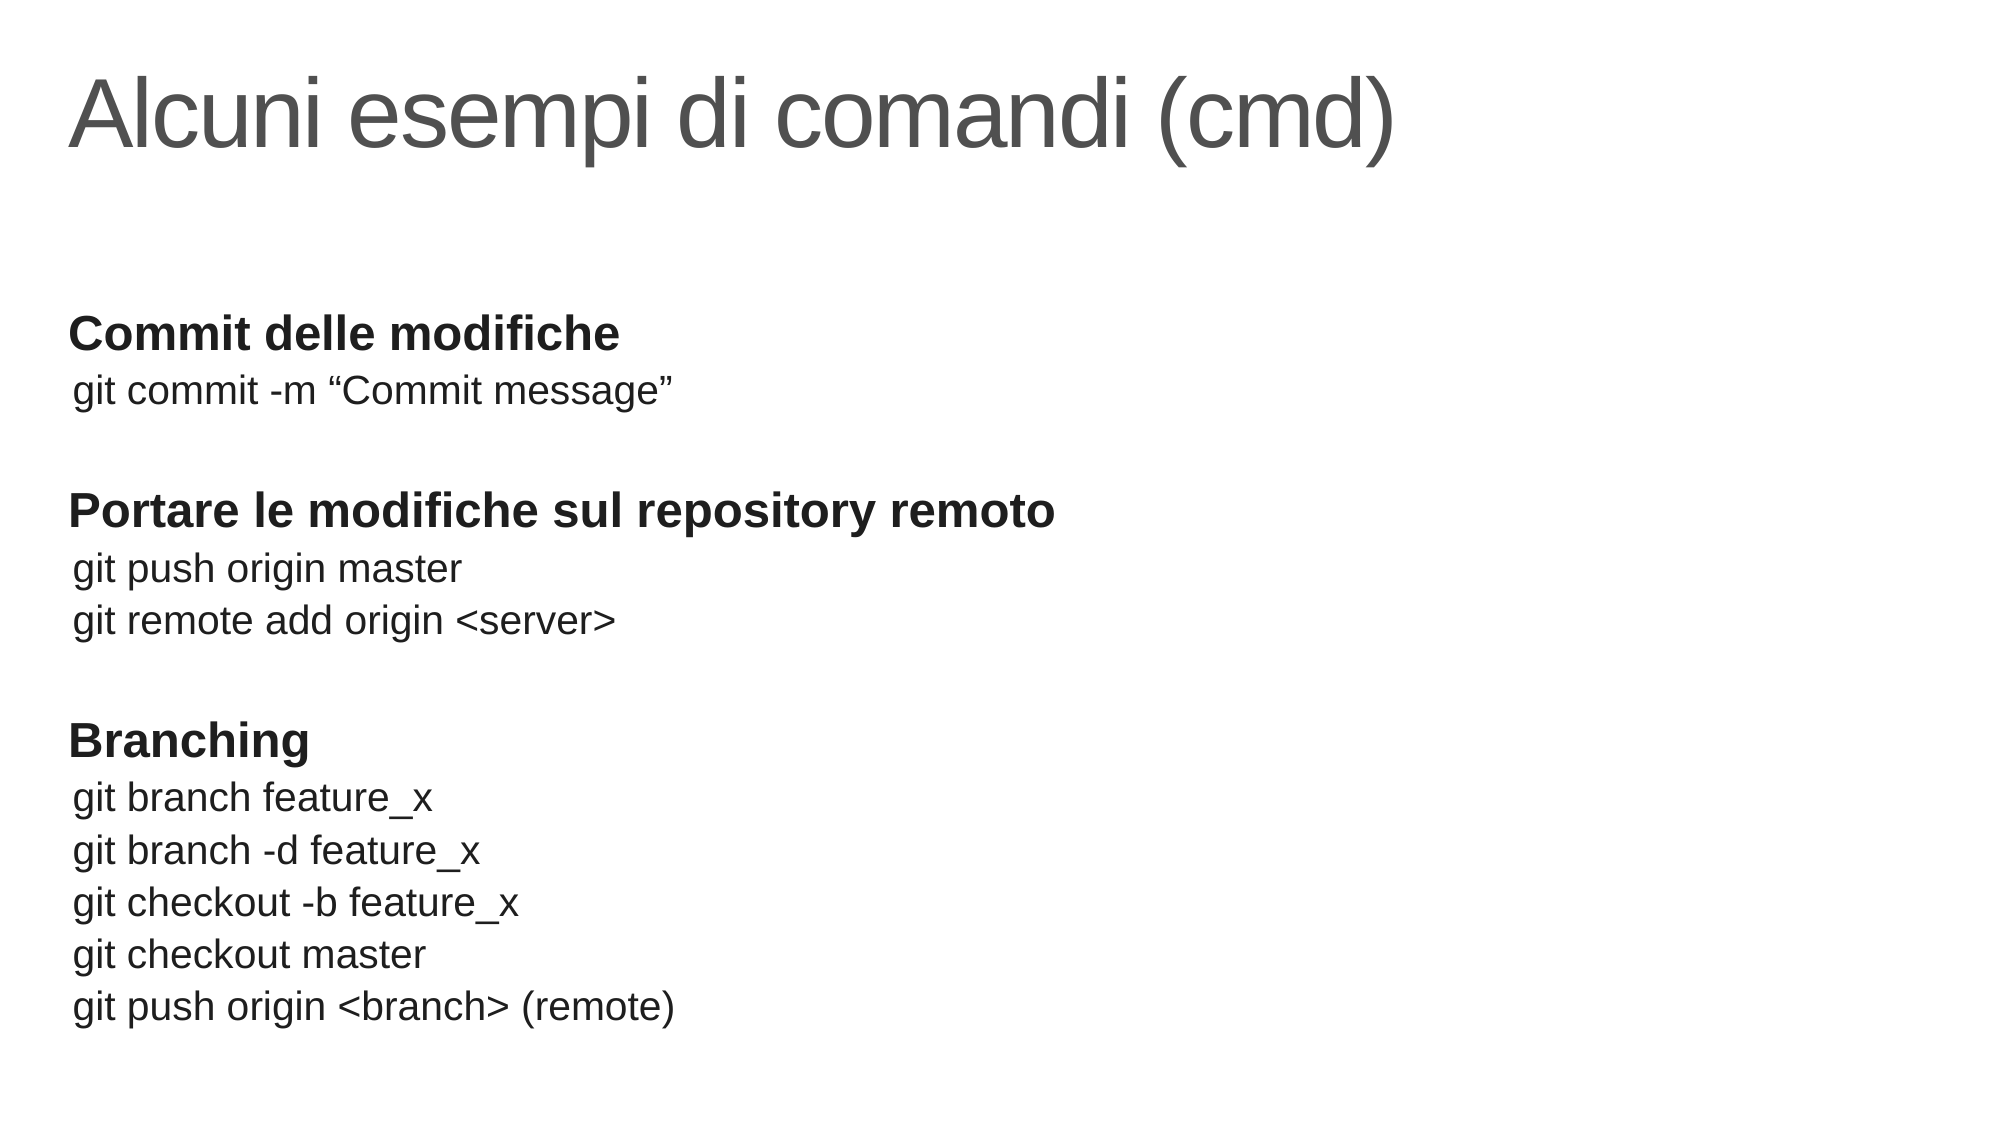

# Alcuni esempi di comandi (cmd)
Commit delle modifiche
git commit -m “Commit message”

Portare le modifiche sul repository remoto
git push origin master
git remote add origin <server>

Branching
git branch feature_x
git branch -d feature_x
git checkout -b feature_x
git checkout master
git push origin <branch> (remote)